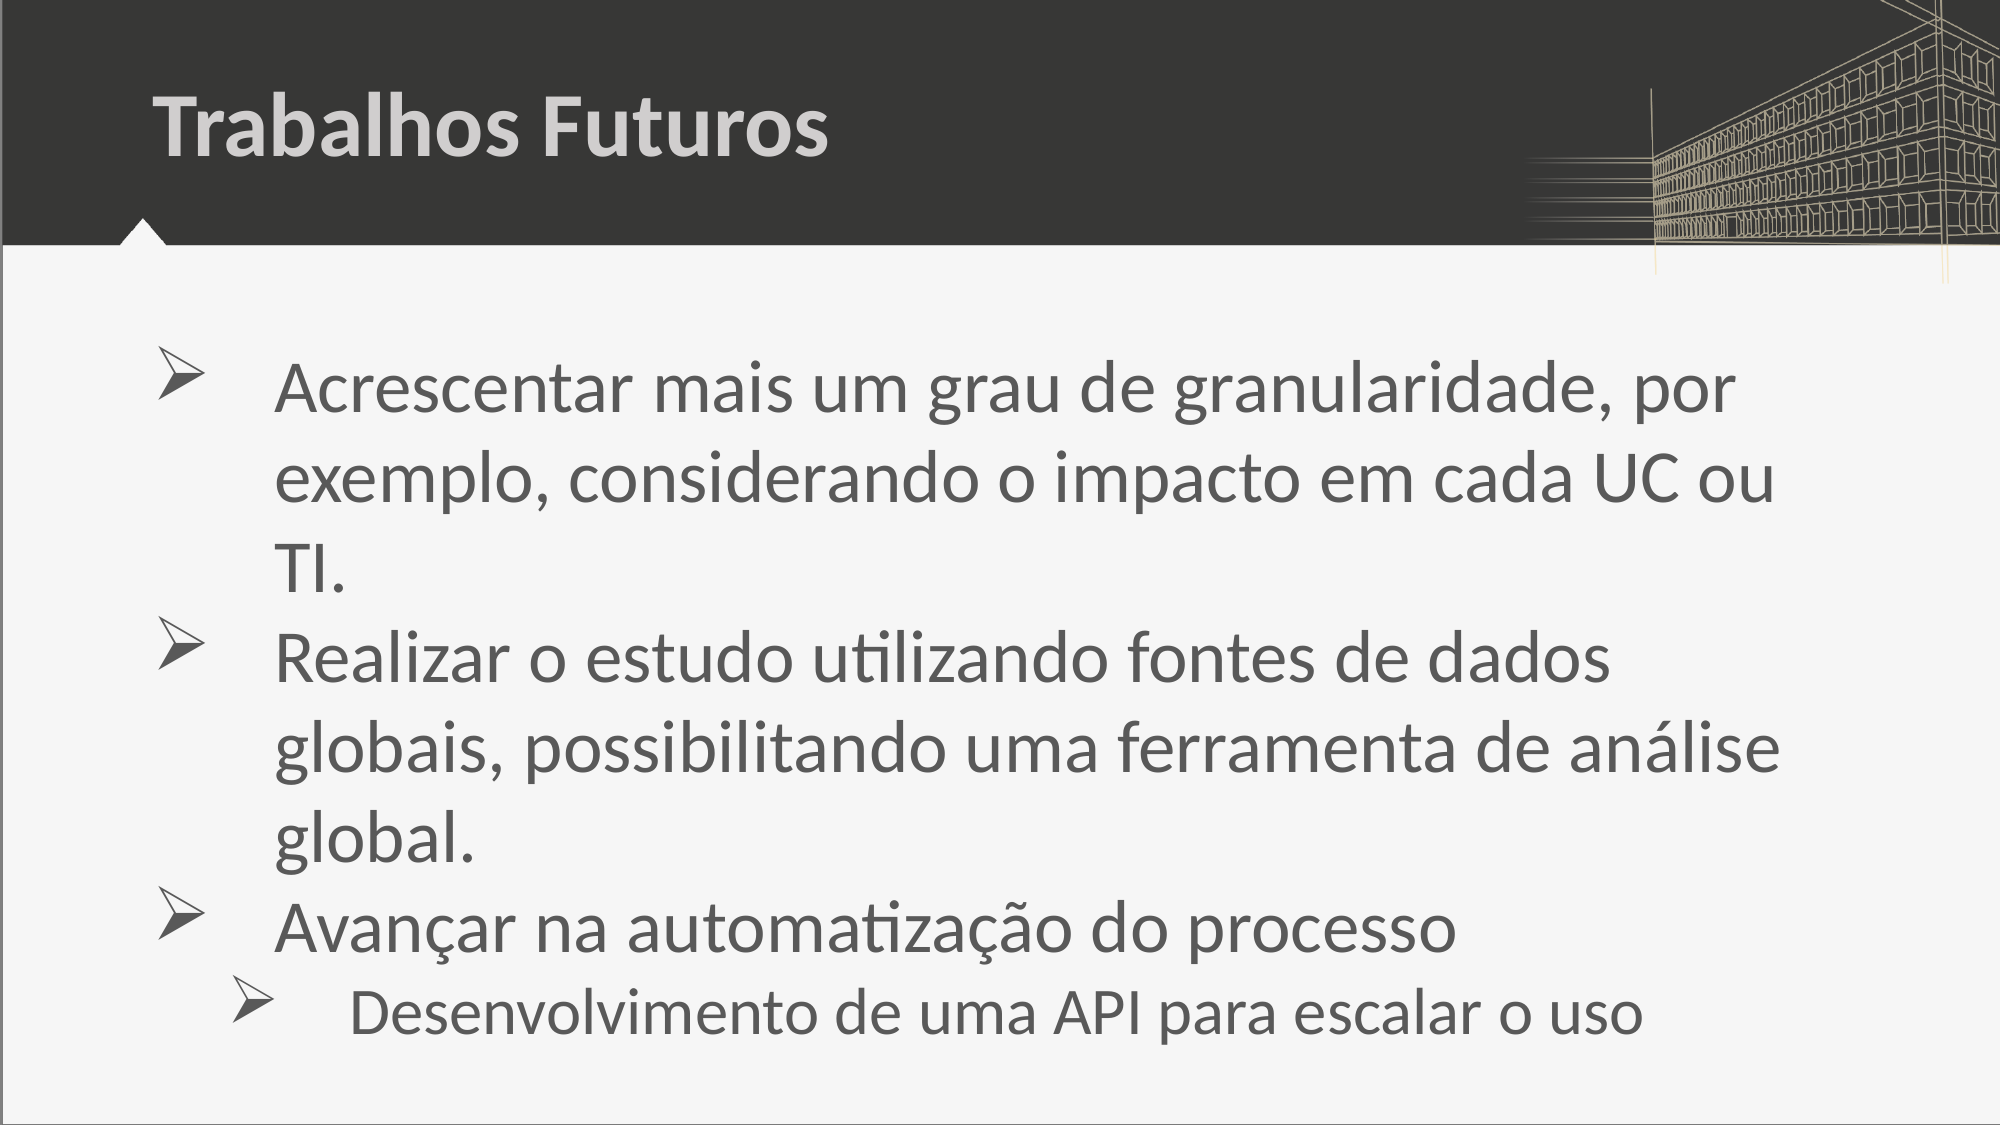

# Trabalhos Futuros
Acrescentar mais um grau de granularidade, por exemplo, considerando o impacto em cada UC ou TI.
Realizar o estudo utilizando fontes de dados globais, possibilitando uma ferramenta de análise global.
Avançar na automatização do processo
Desenvolvimento de uma API para escalar o uso